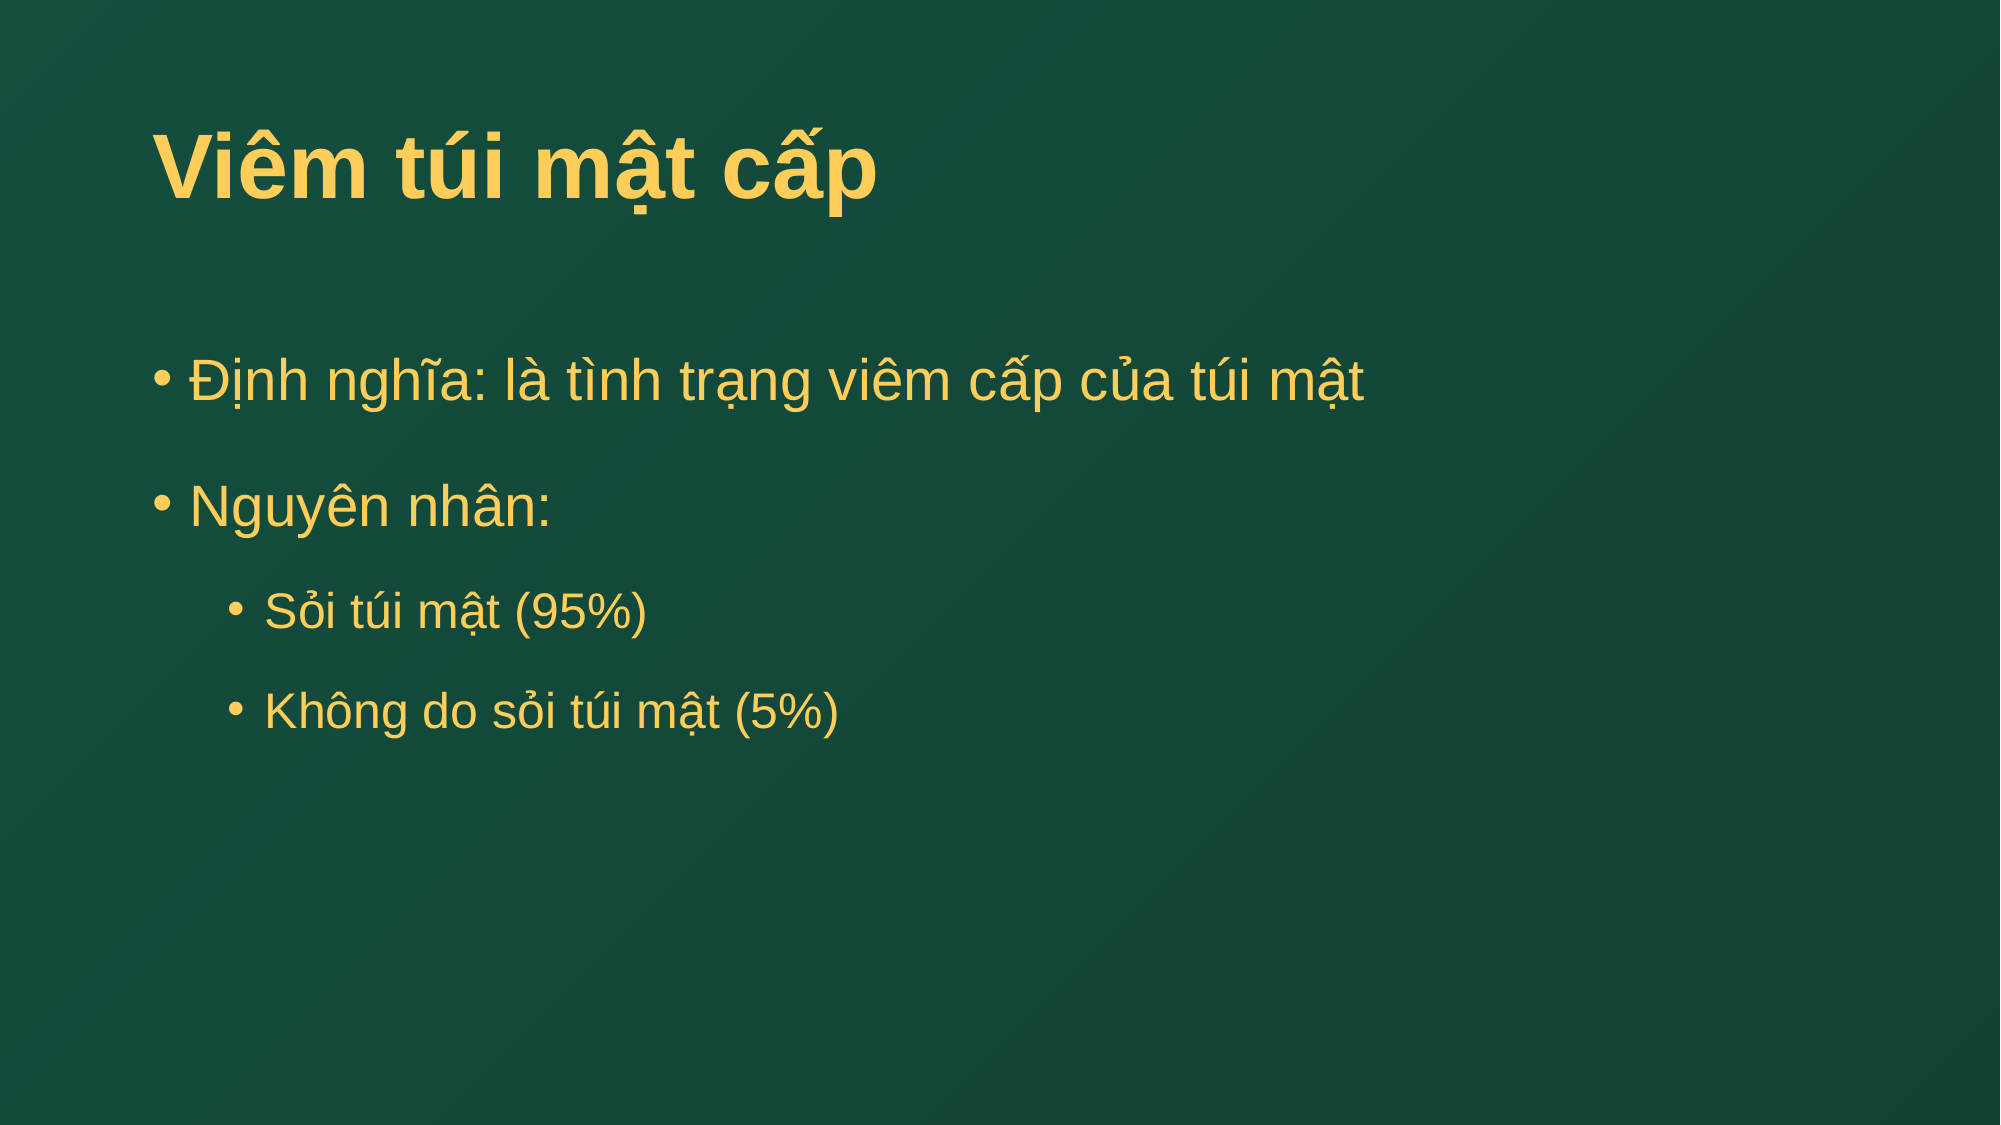

# Viêm túi mật cấp
Định nghĩa: là tình trạng viêm cấp của túi mật
Nguyên nhân:
Sỏi túi mật (95%)
Không do sỏi túi mật (5%)